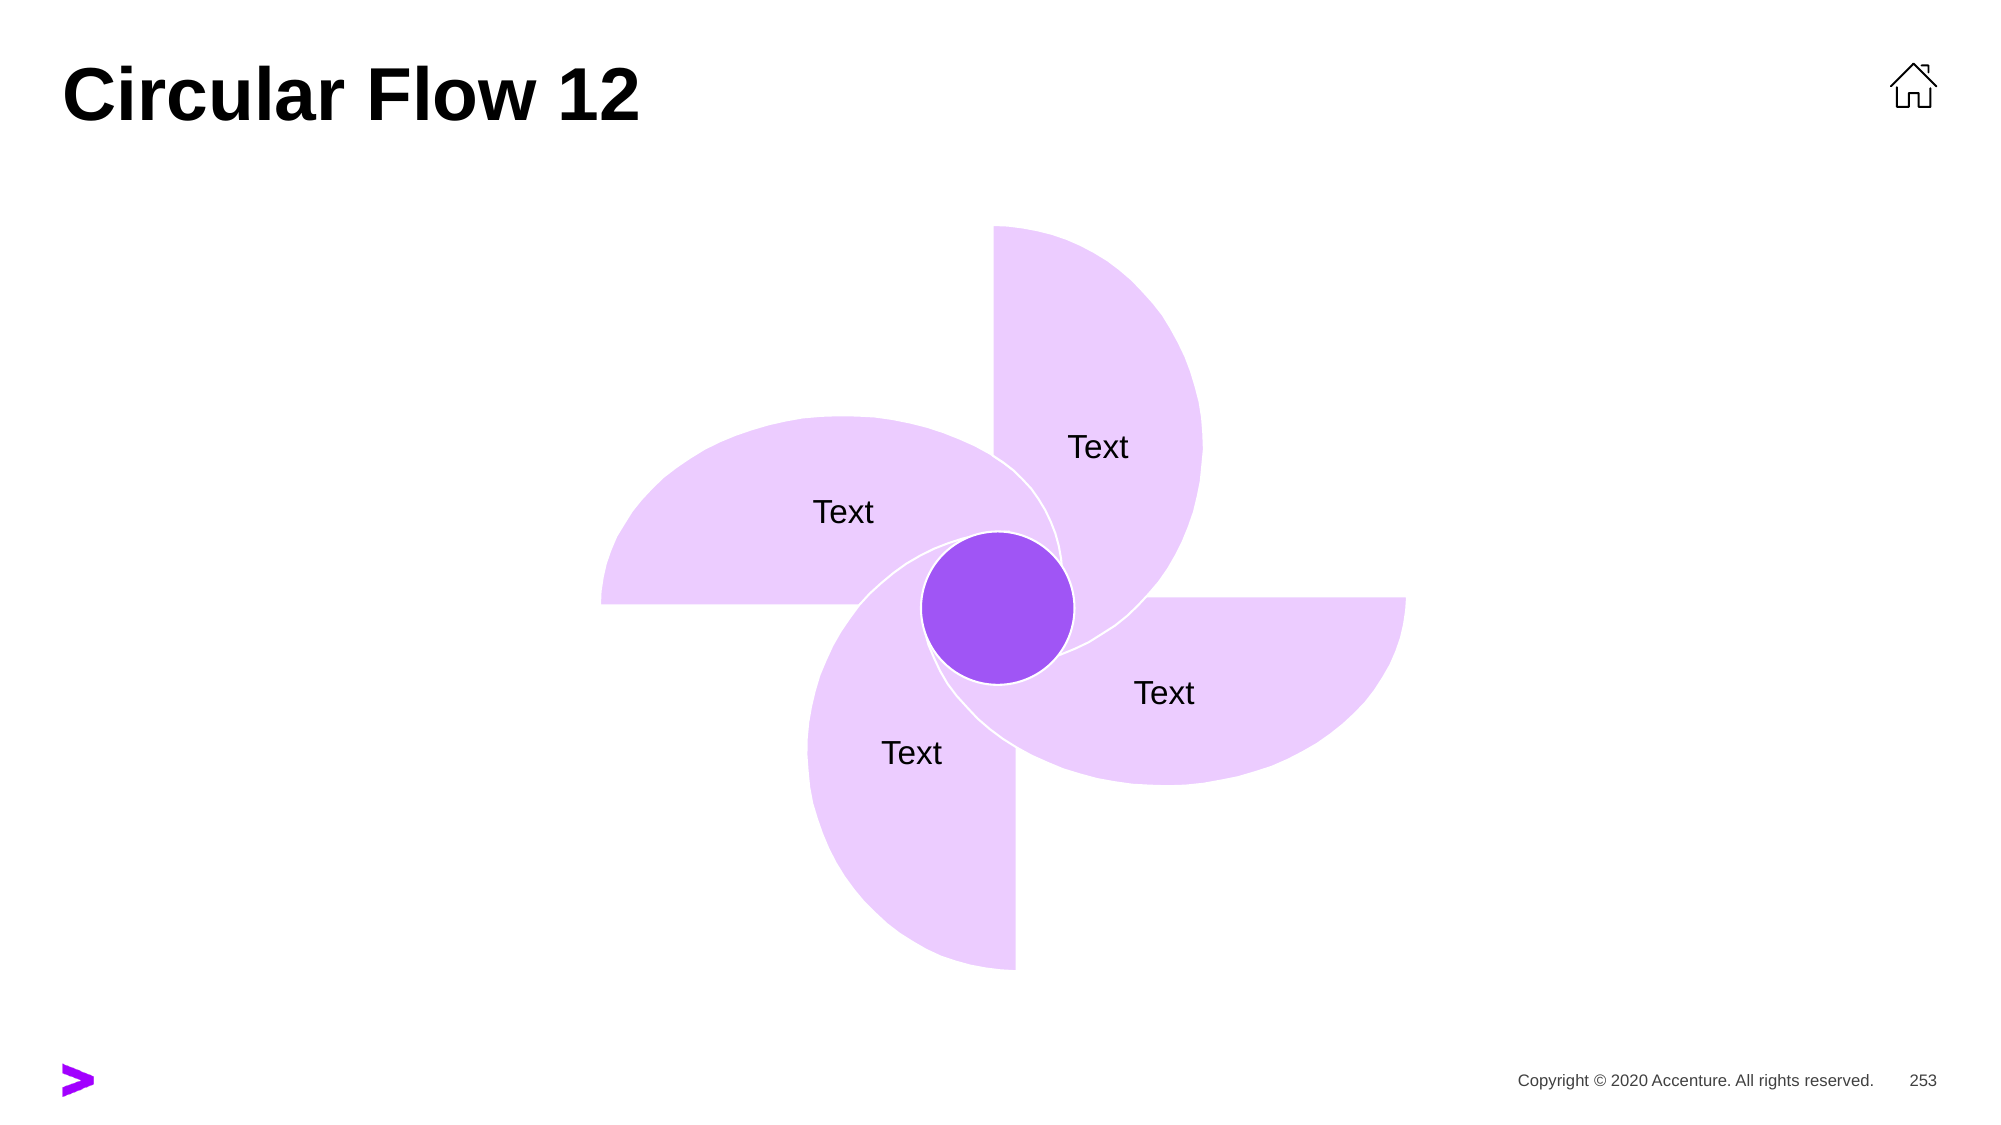

# Circular Flow 12

Text

Text

Text
Text